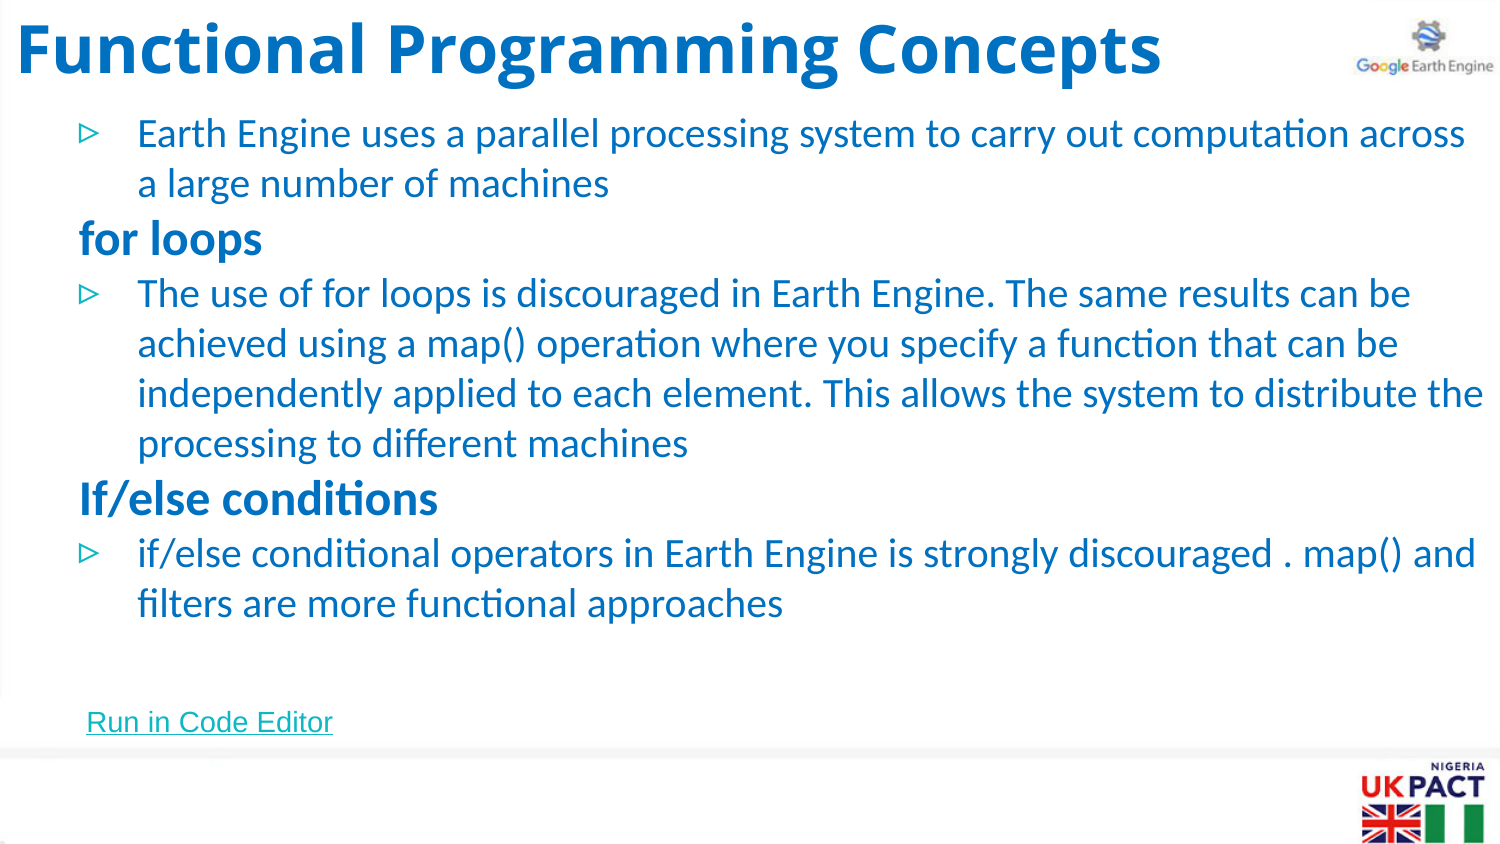

Functional Programming Concepts
Earth Engine uses a parallel processing system to carry out computation across a large number of machines
for loops
The use of for loops is discouraged in Earth Engine. The same results can be achieved using a map() operation where you specify a function that can be independently applied to each element. This allows the system to distribute the processing to different machines
If/else conditions
if/else conditional operators in Earth Engine is strongly discouraged . map() and filters are more functional approaches

 Run in Code Editor